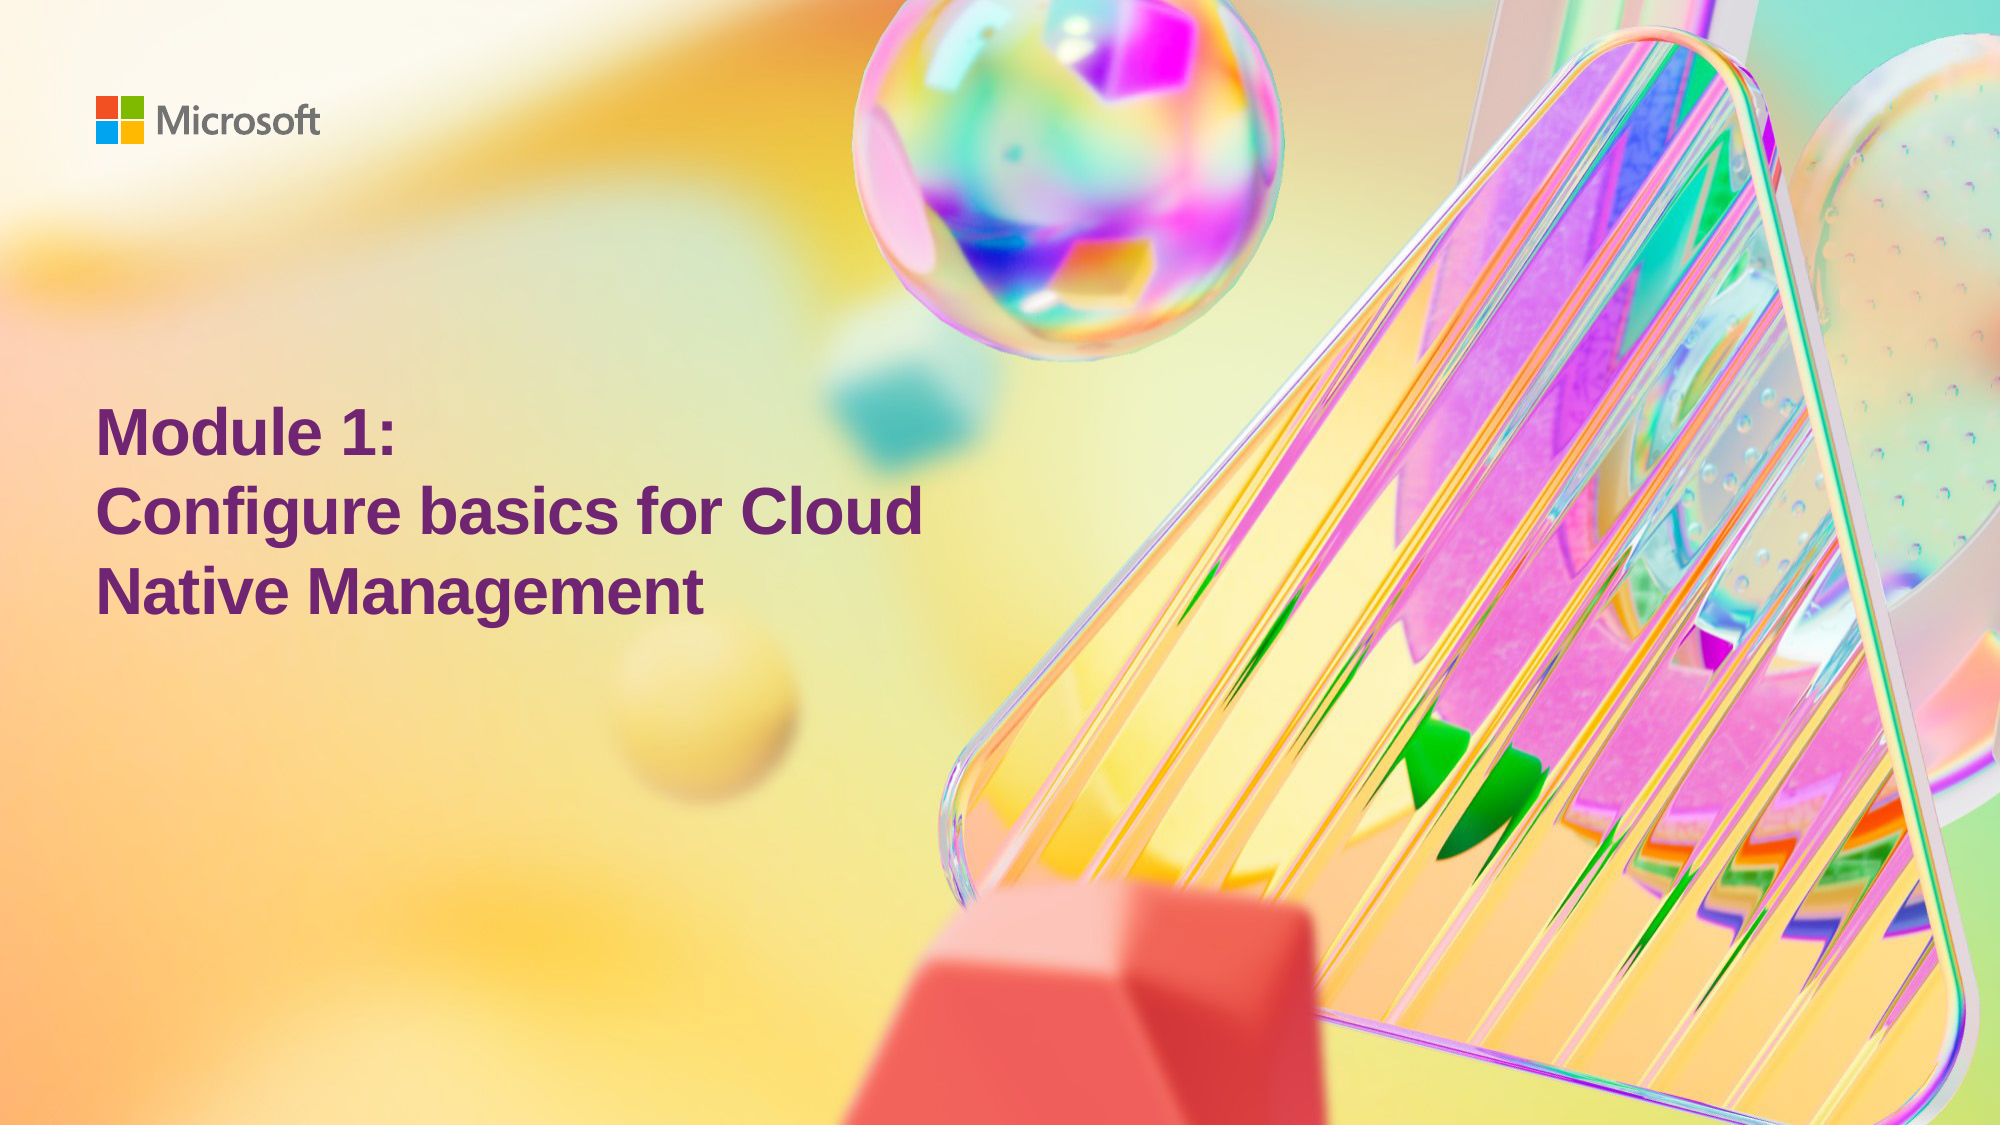

# Module 1: Configure basics for Cloud Native Management